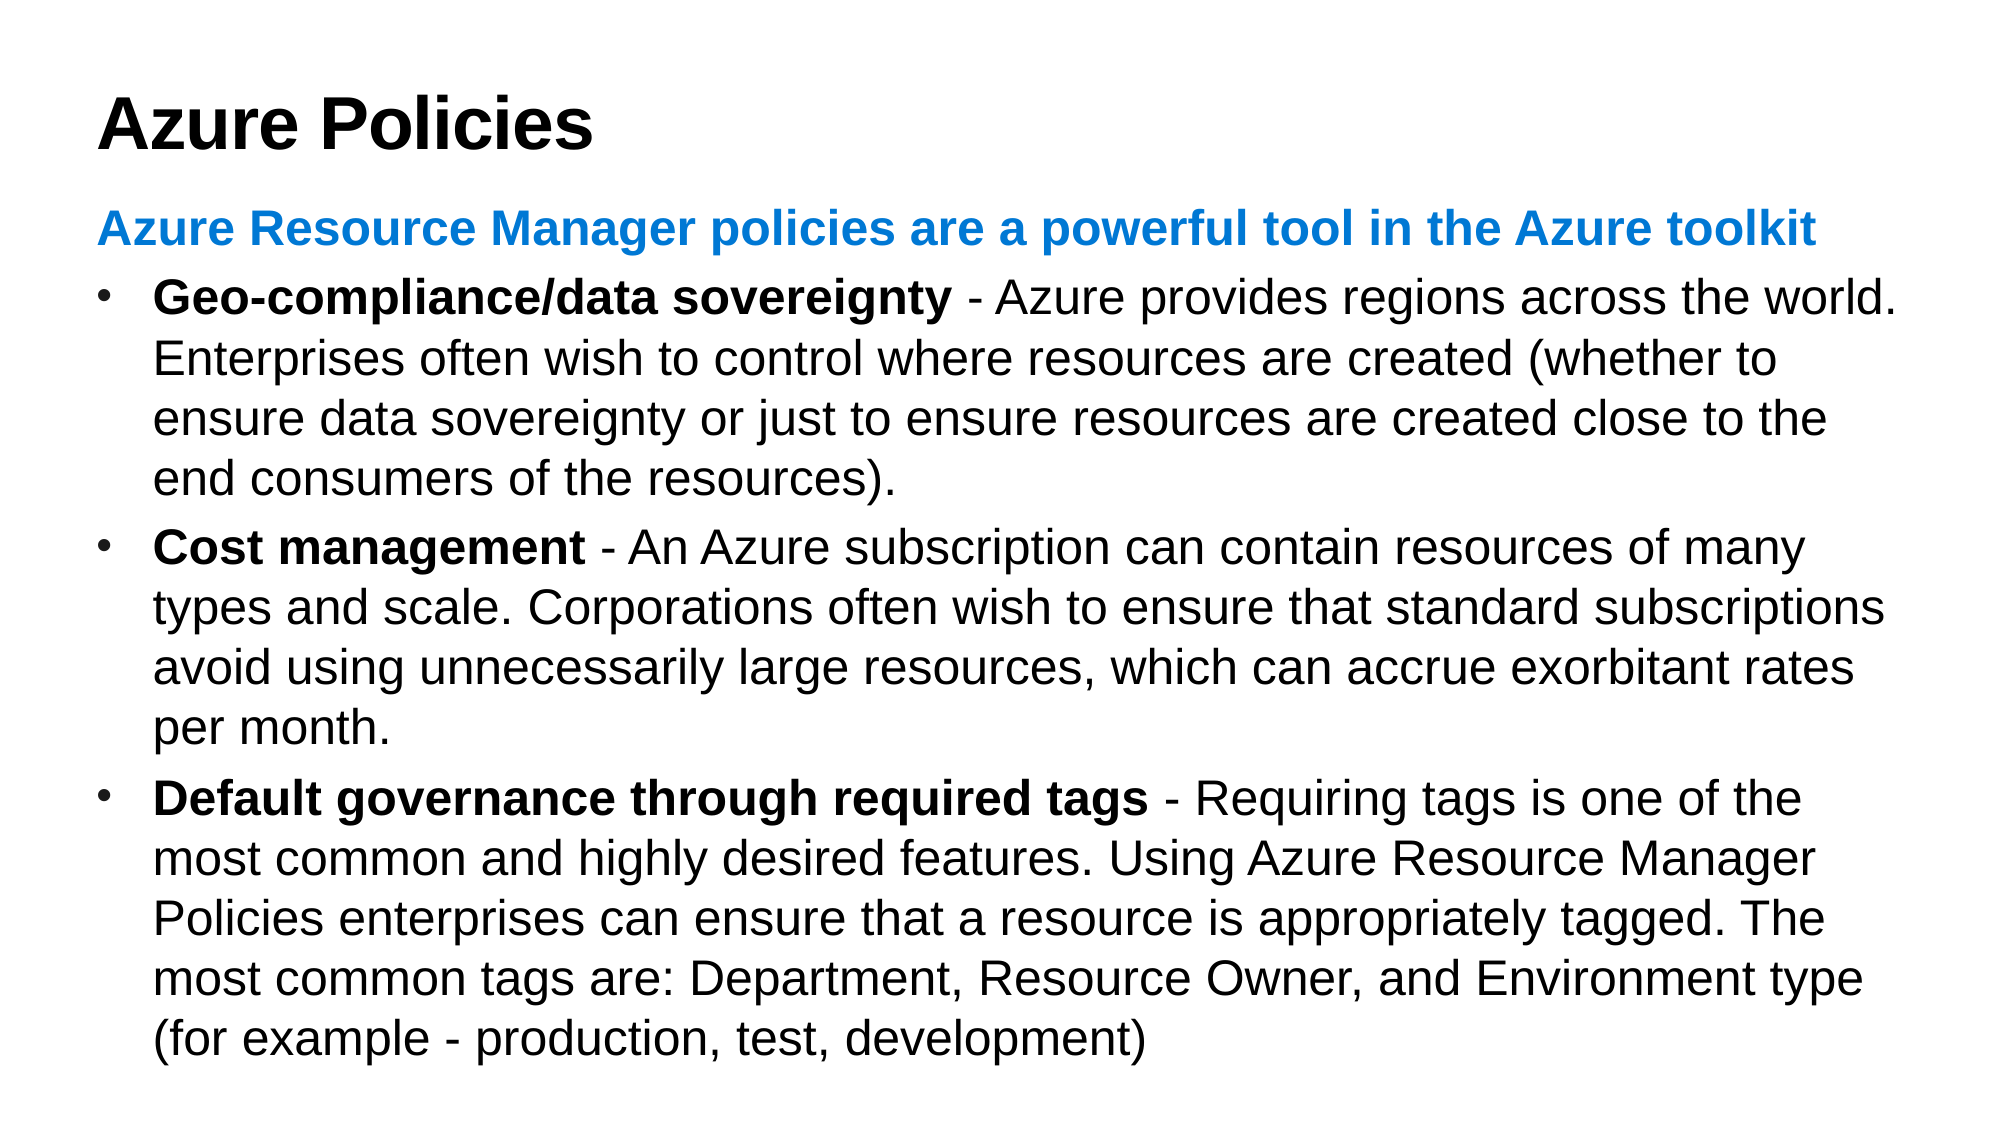

# Azure Policies
Azure Resource Manager policies are a powerful tool in the Azure toolkit
Geo-compliance/data sovereignty - Azure provides regions across the world. Enterprises often wish to control where resources are created (whether to ensure data sovereignty or just to ensure resources are created close to the end consumers of the resources).
Cost management - An Azure subscription can contain resources of many types and scale. Corporations often wish to ensure that standard subscriptions avoid using unnecessarily large resources, which can accrue exorbitant rates per month.
Default governance through required tags - Requiring tags is one of the most common and highly desired features. Using Azure Resource Manager Policies enterprises can ensure that a resource is appropriately tagged. The most common tags are: Department, Resource Owner, and Environment type (for example - production, test, development)